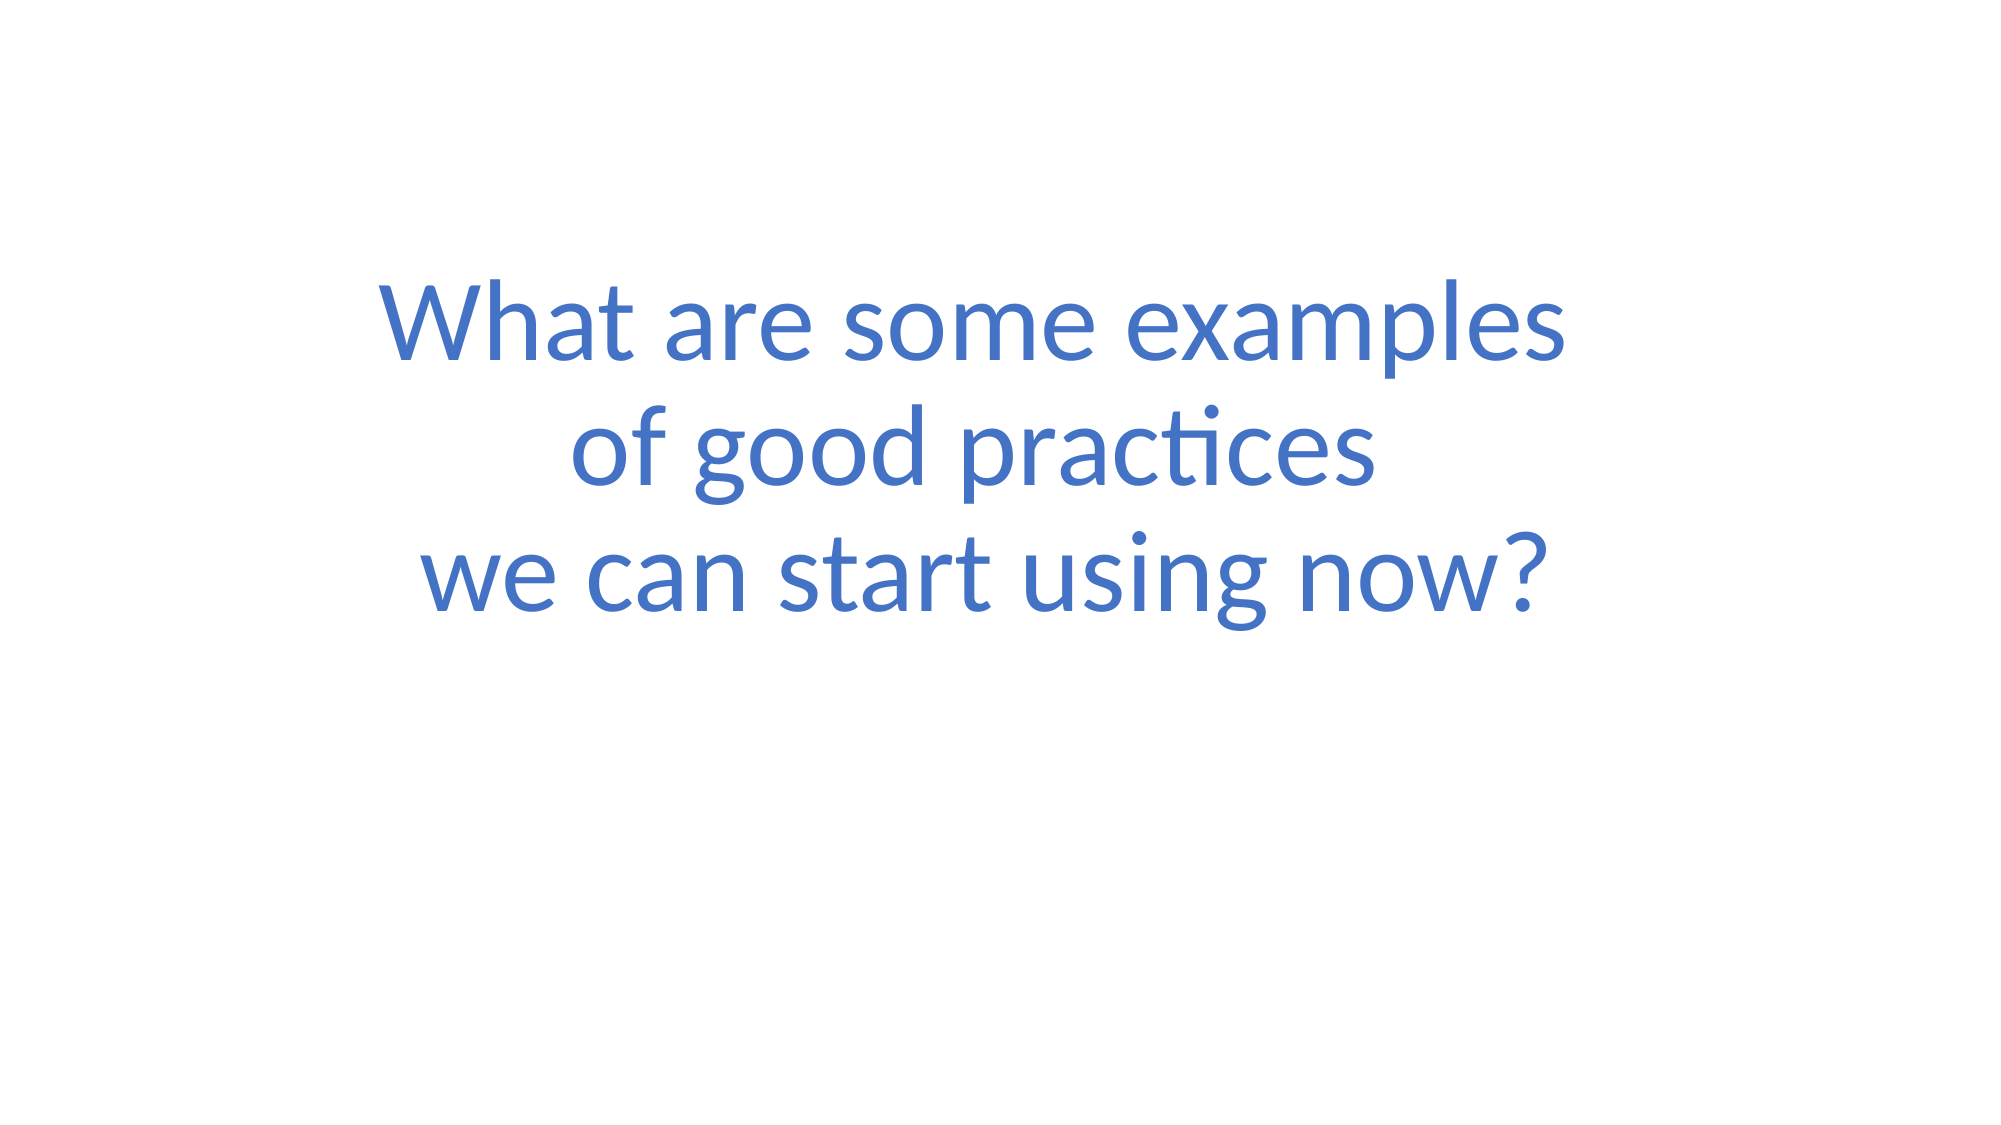

# What are some examples of good practices we can start using now?